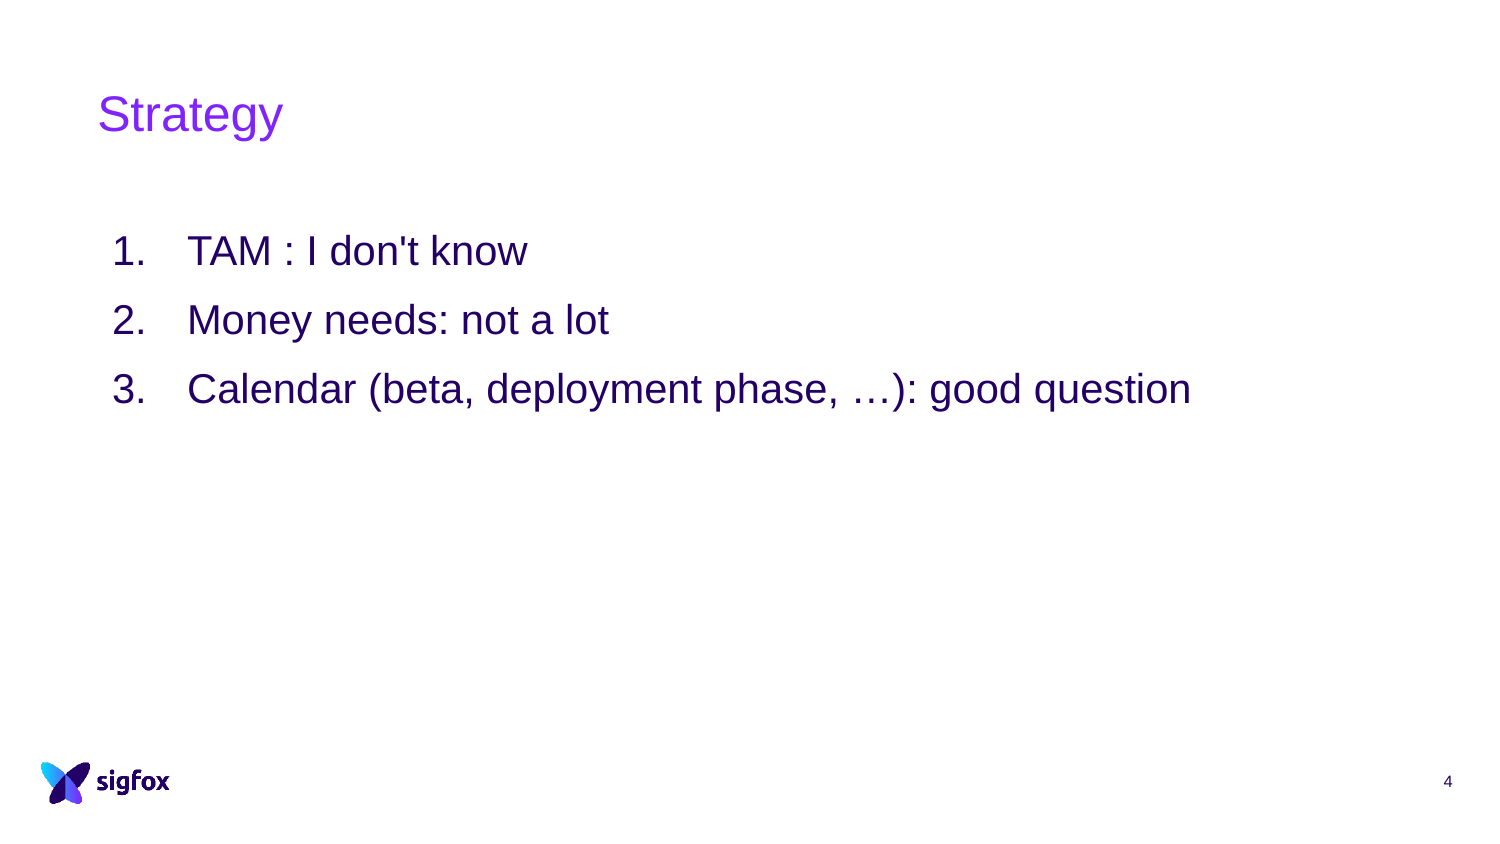

# Strategy
TAM : I don't know
Money needs: not a lot
Calendar (beta, deployment phase, …): good question

4